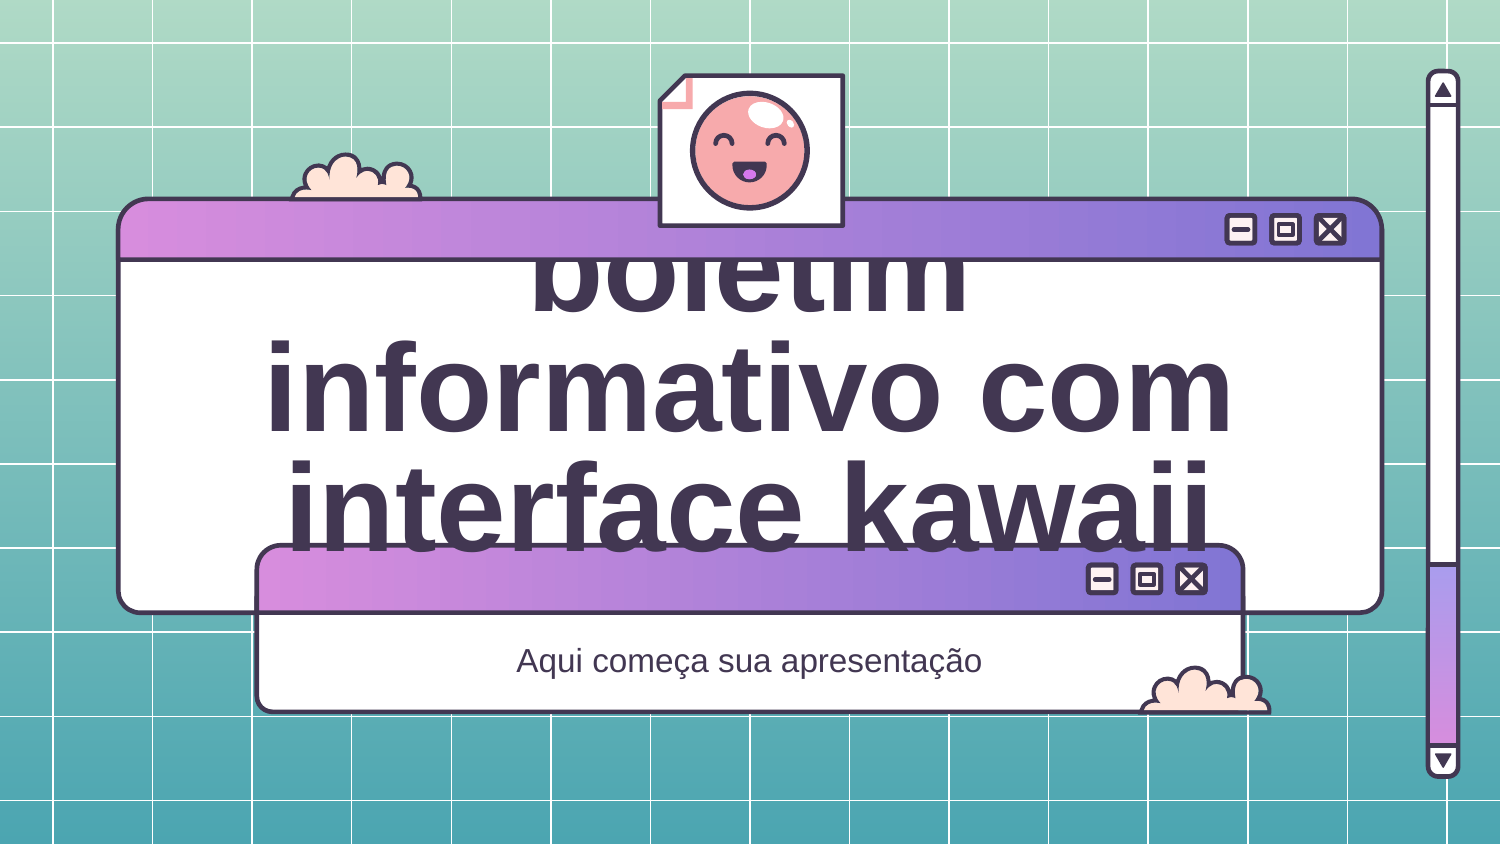

# boletim informativo com interface kawaii

Aqui começa sua apresentação